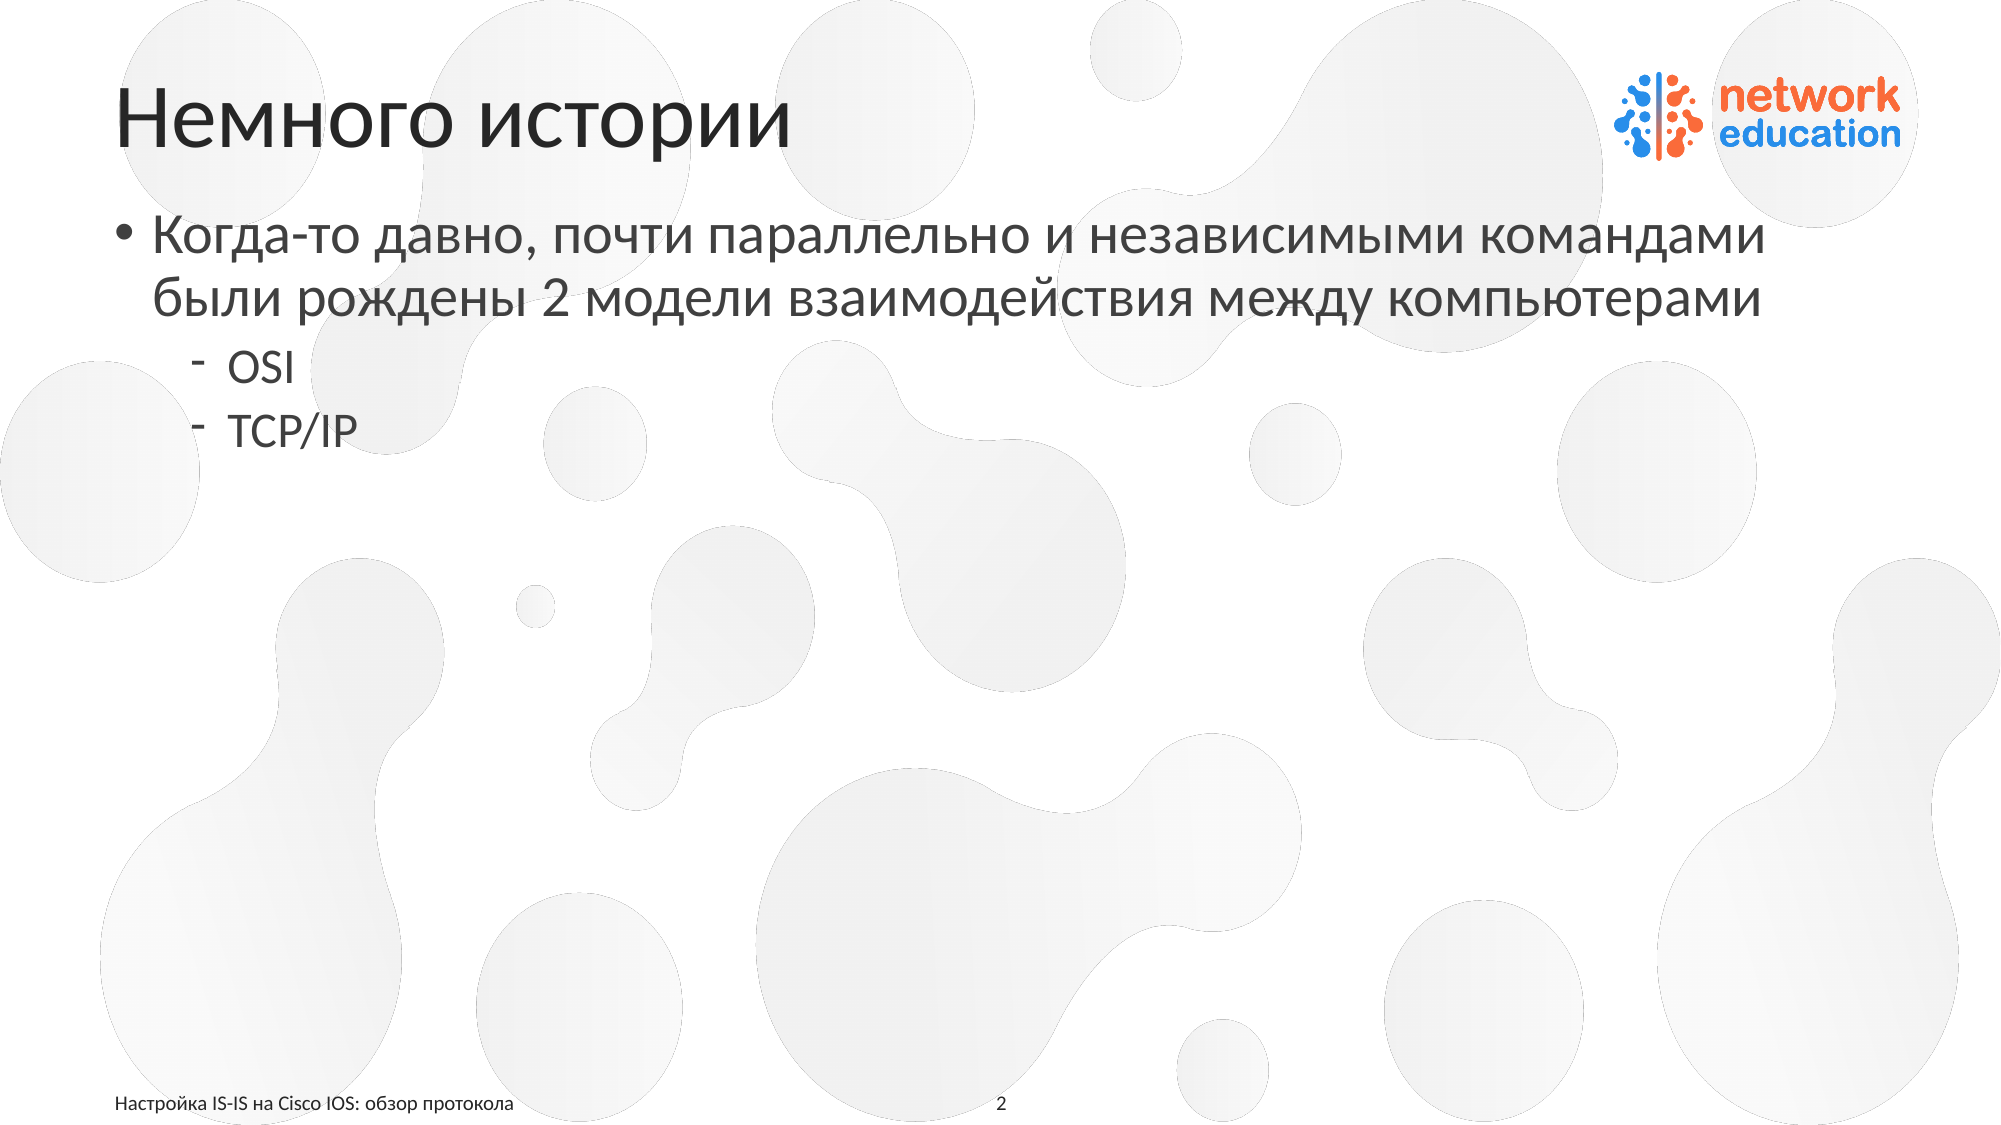

# Немного истории
Когда-то давно, почти параллельно и независимыми командами были рождены 2 модели взаимодействия между компьютерами
OSI
TCP/IP

Настройка IS-IS на Cisco IOS: обзор протокола